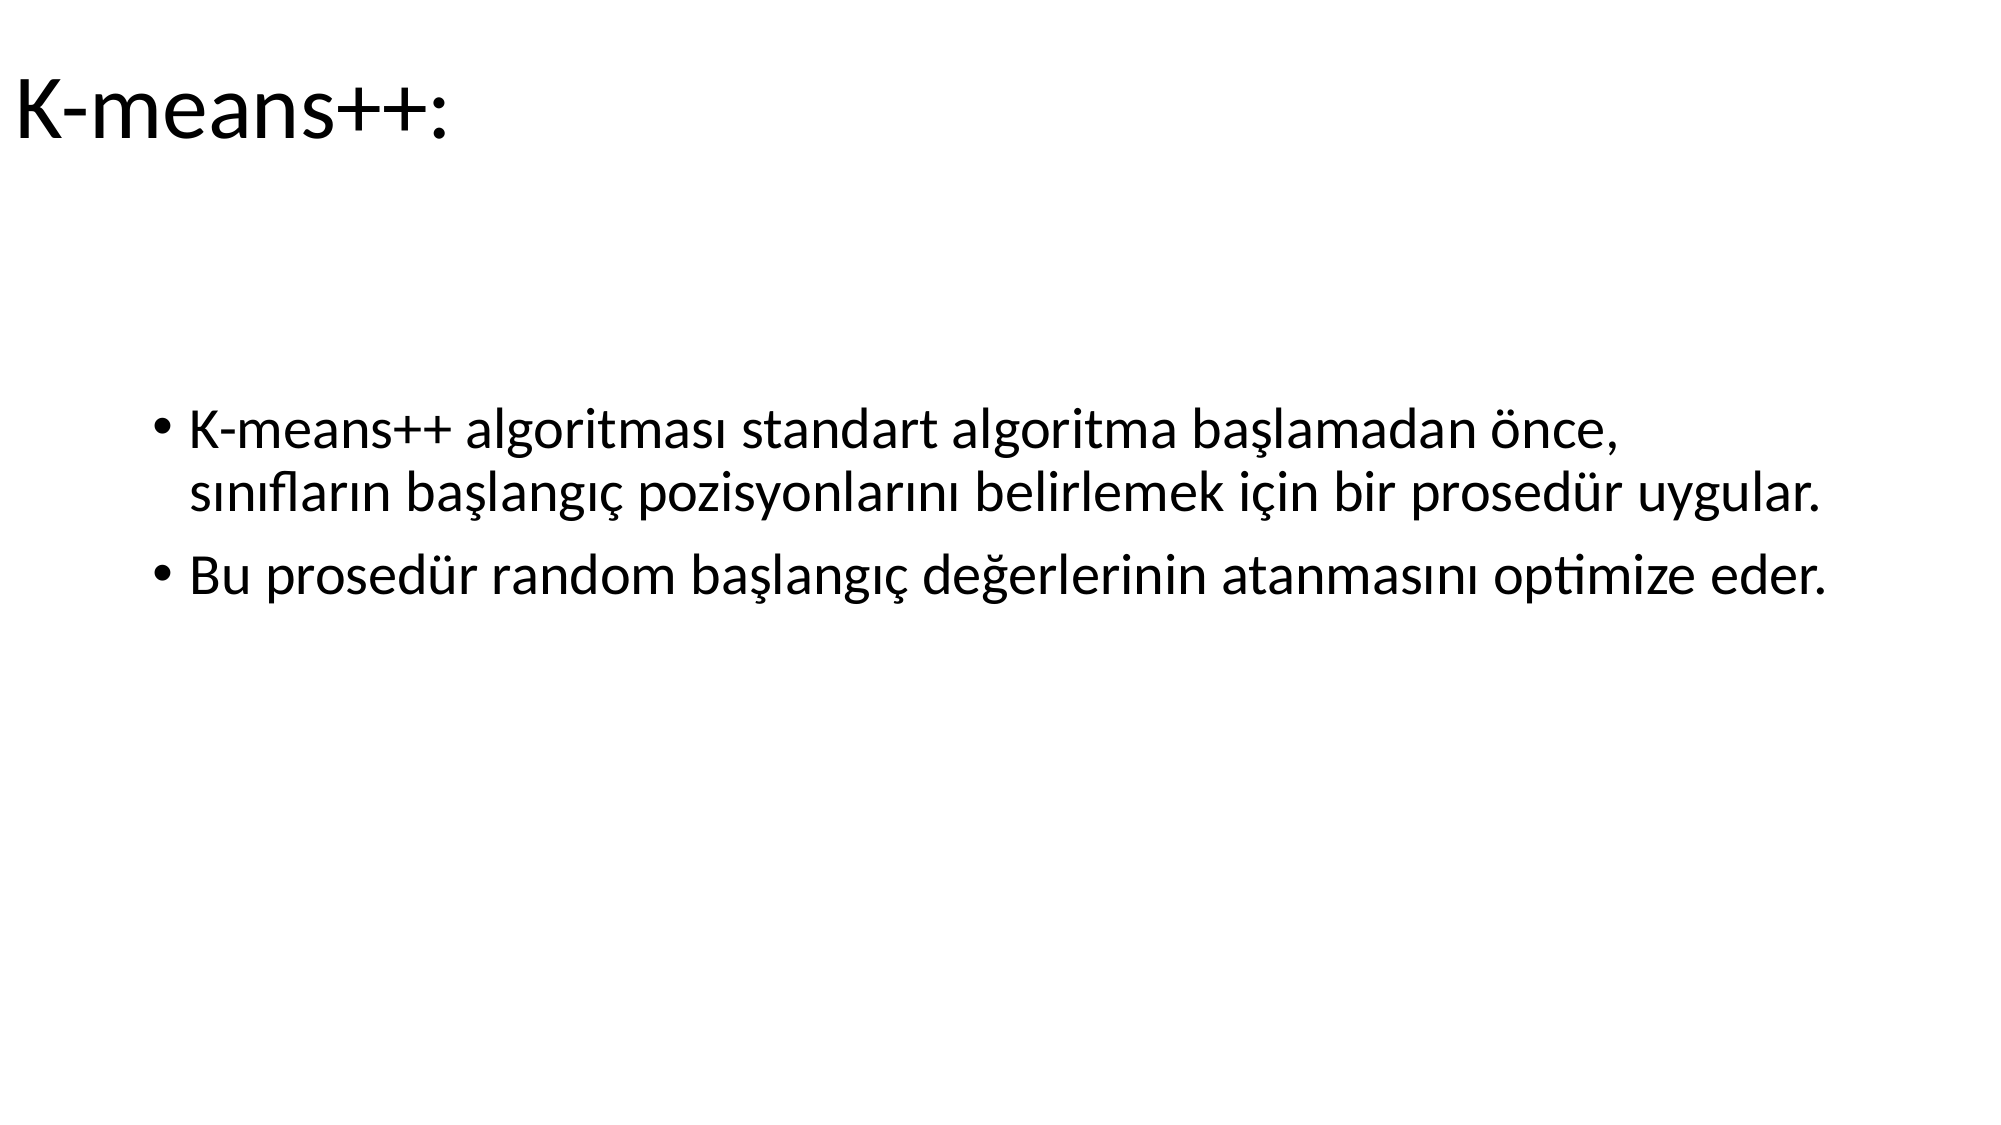

# K-means++:

K-means++ algoritması standart algoritma başlamadan önce,  sınıfların başlangıç pozisyonlarını belirlemek için bir prosedür uygular.
Bu prosedür random başlangıç değerlerinin atanmasını optimize eder.